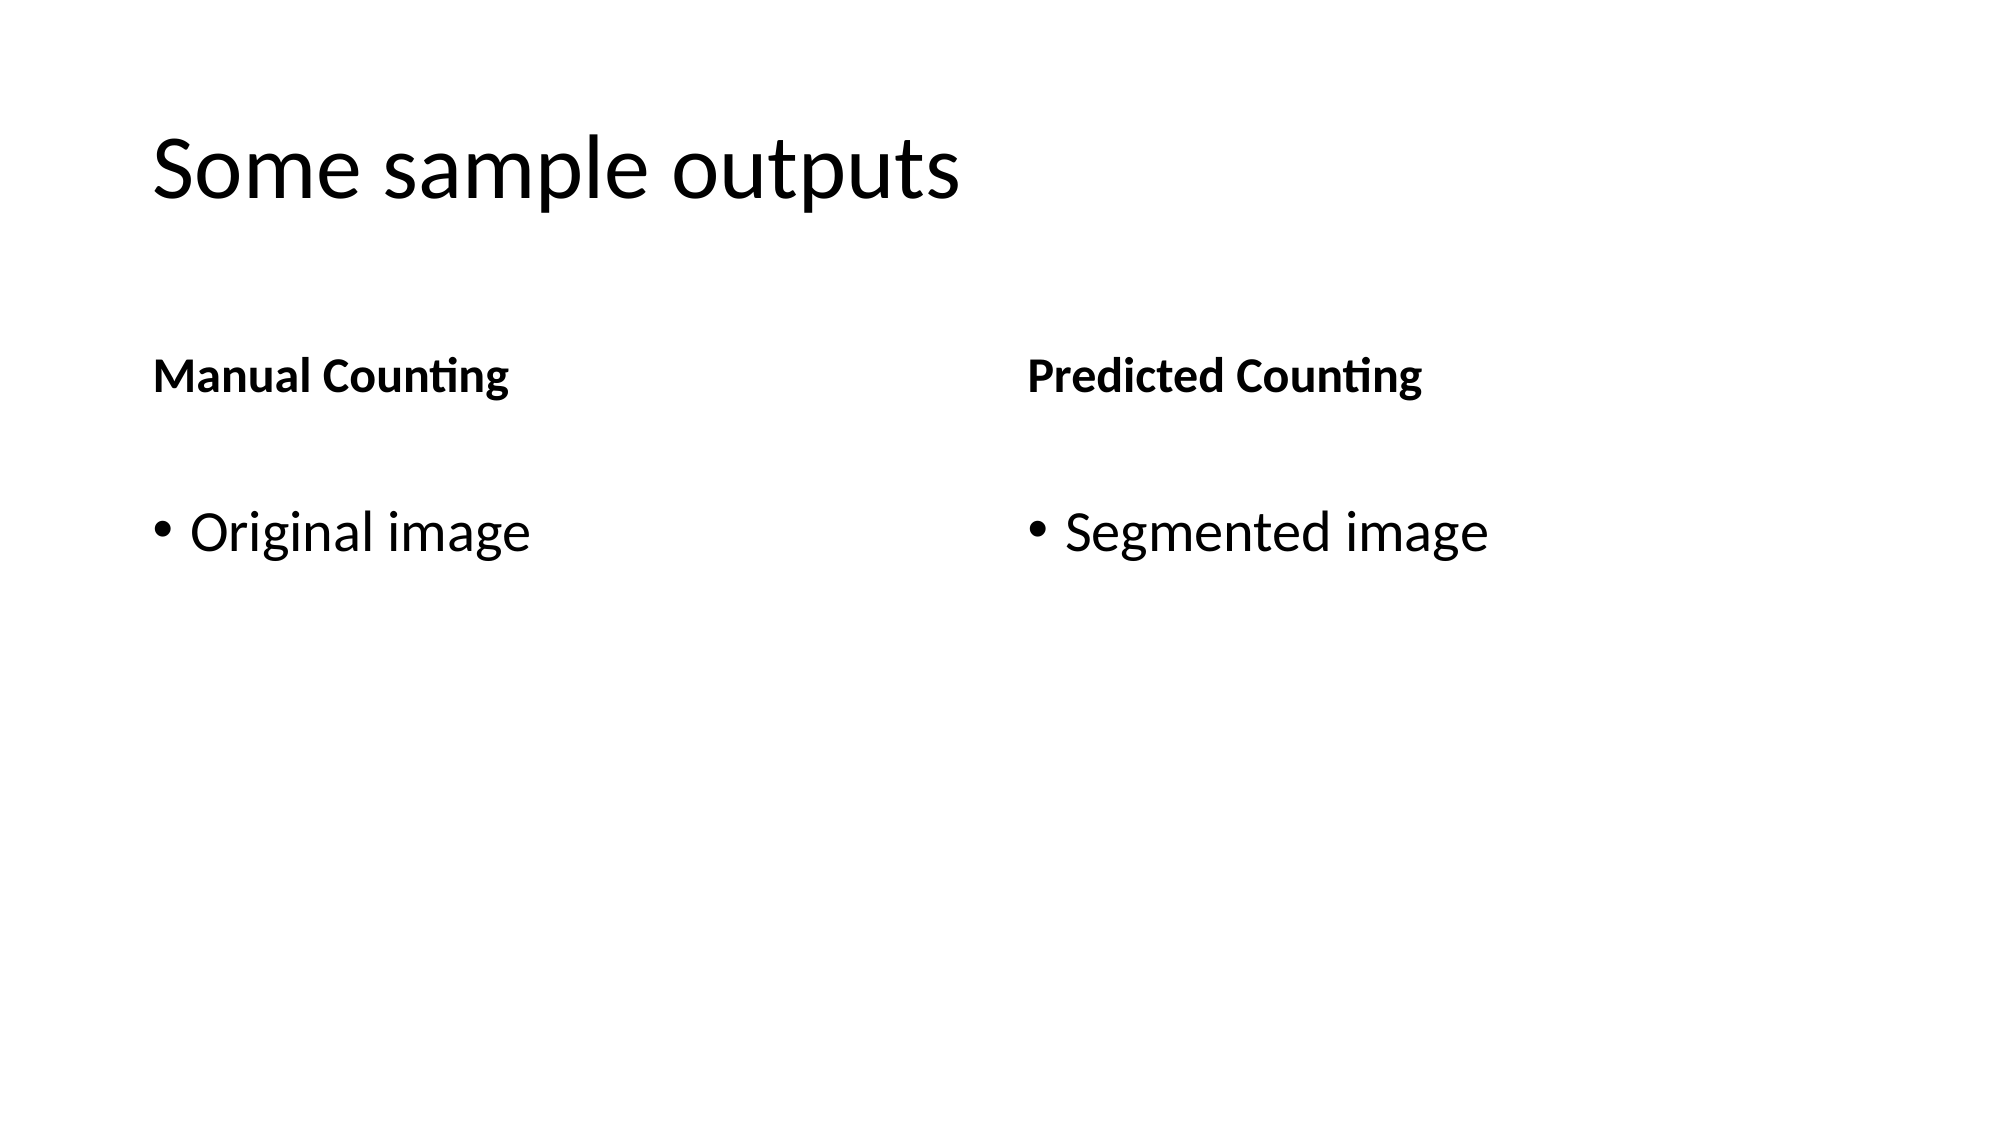

# Some sample outputs
Manual Counting
Predicted Counting
Original image
Segmented image